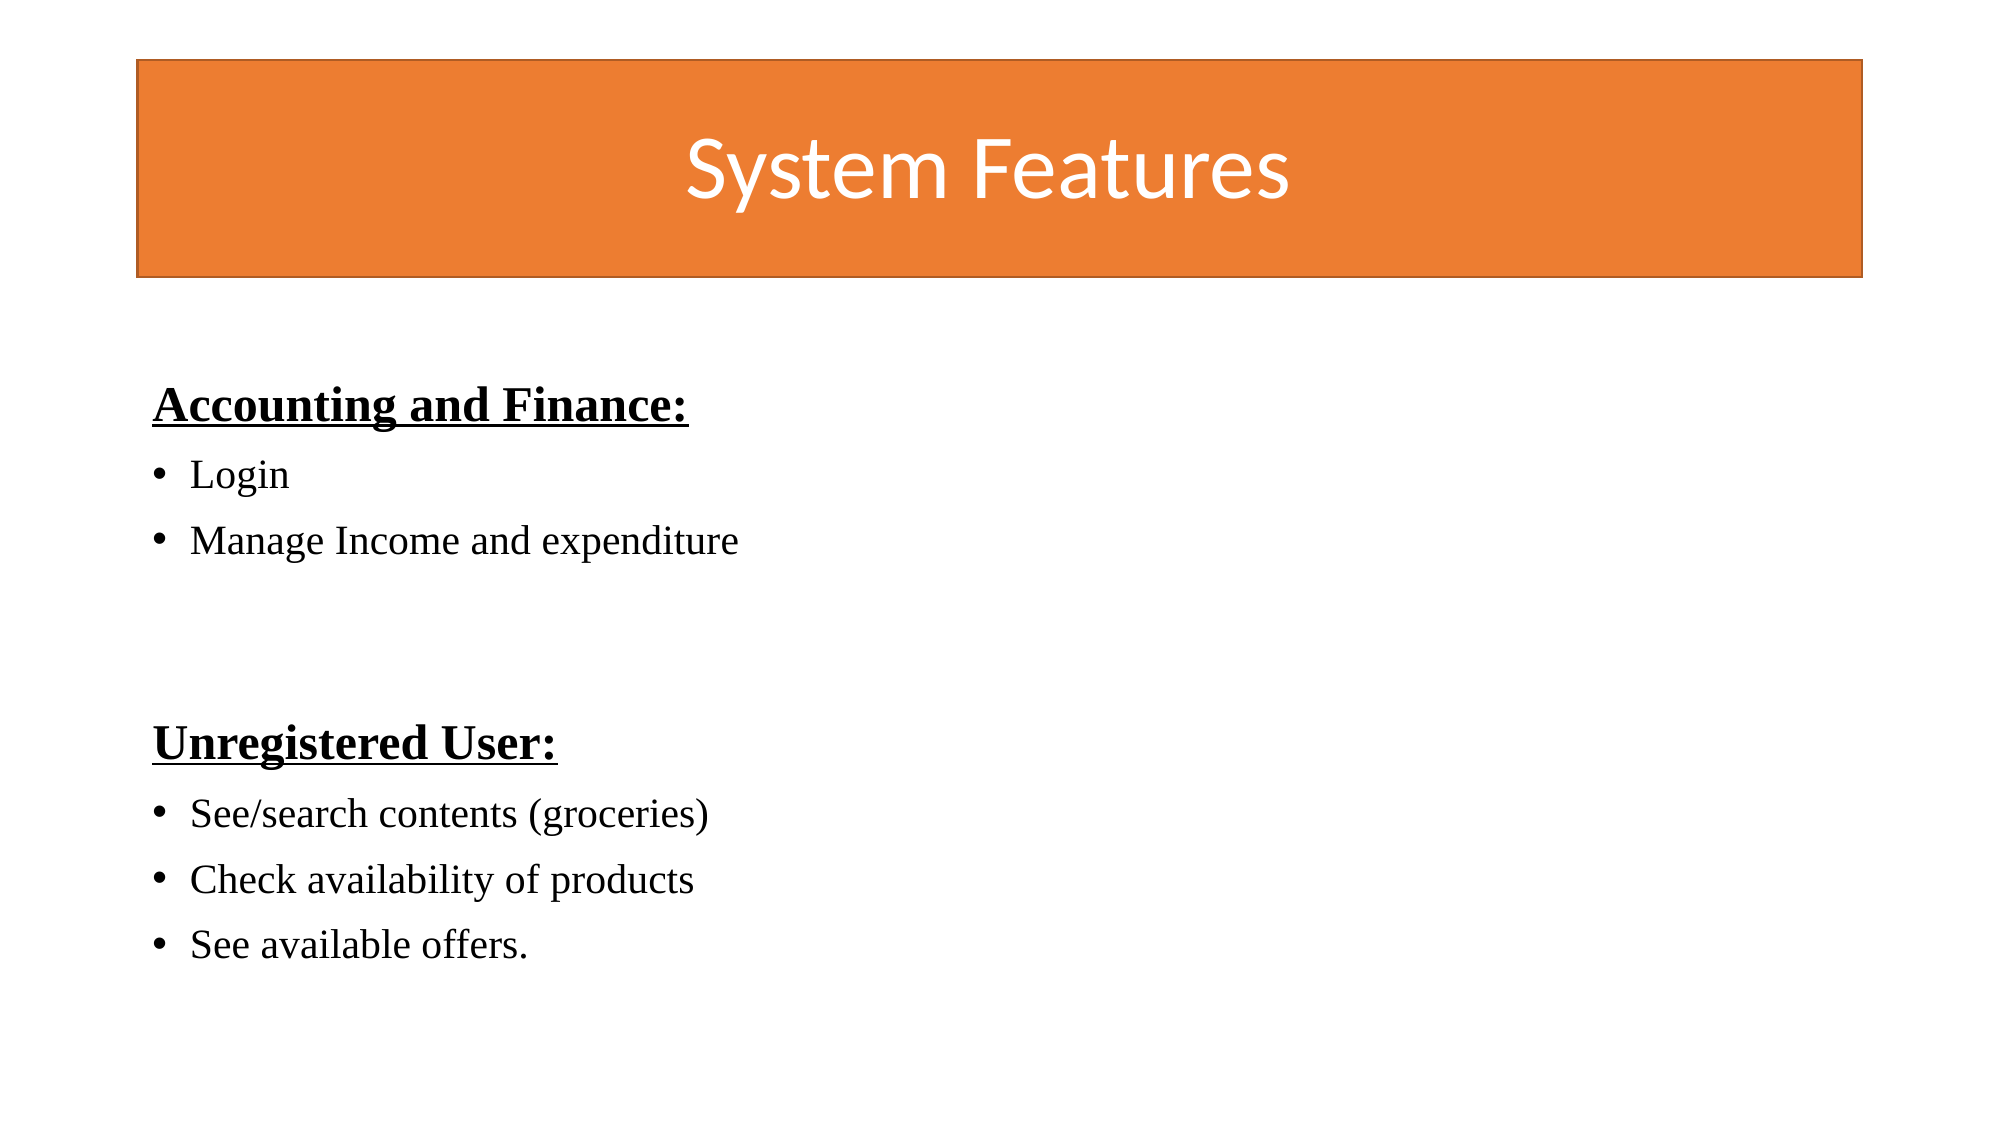

# System Features

Accounting and Finance:
Login
Manage Income and expenditure

Unregistered User:
See/search contents (groceries)
Check availability of products
See available offers.